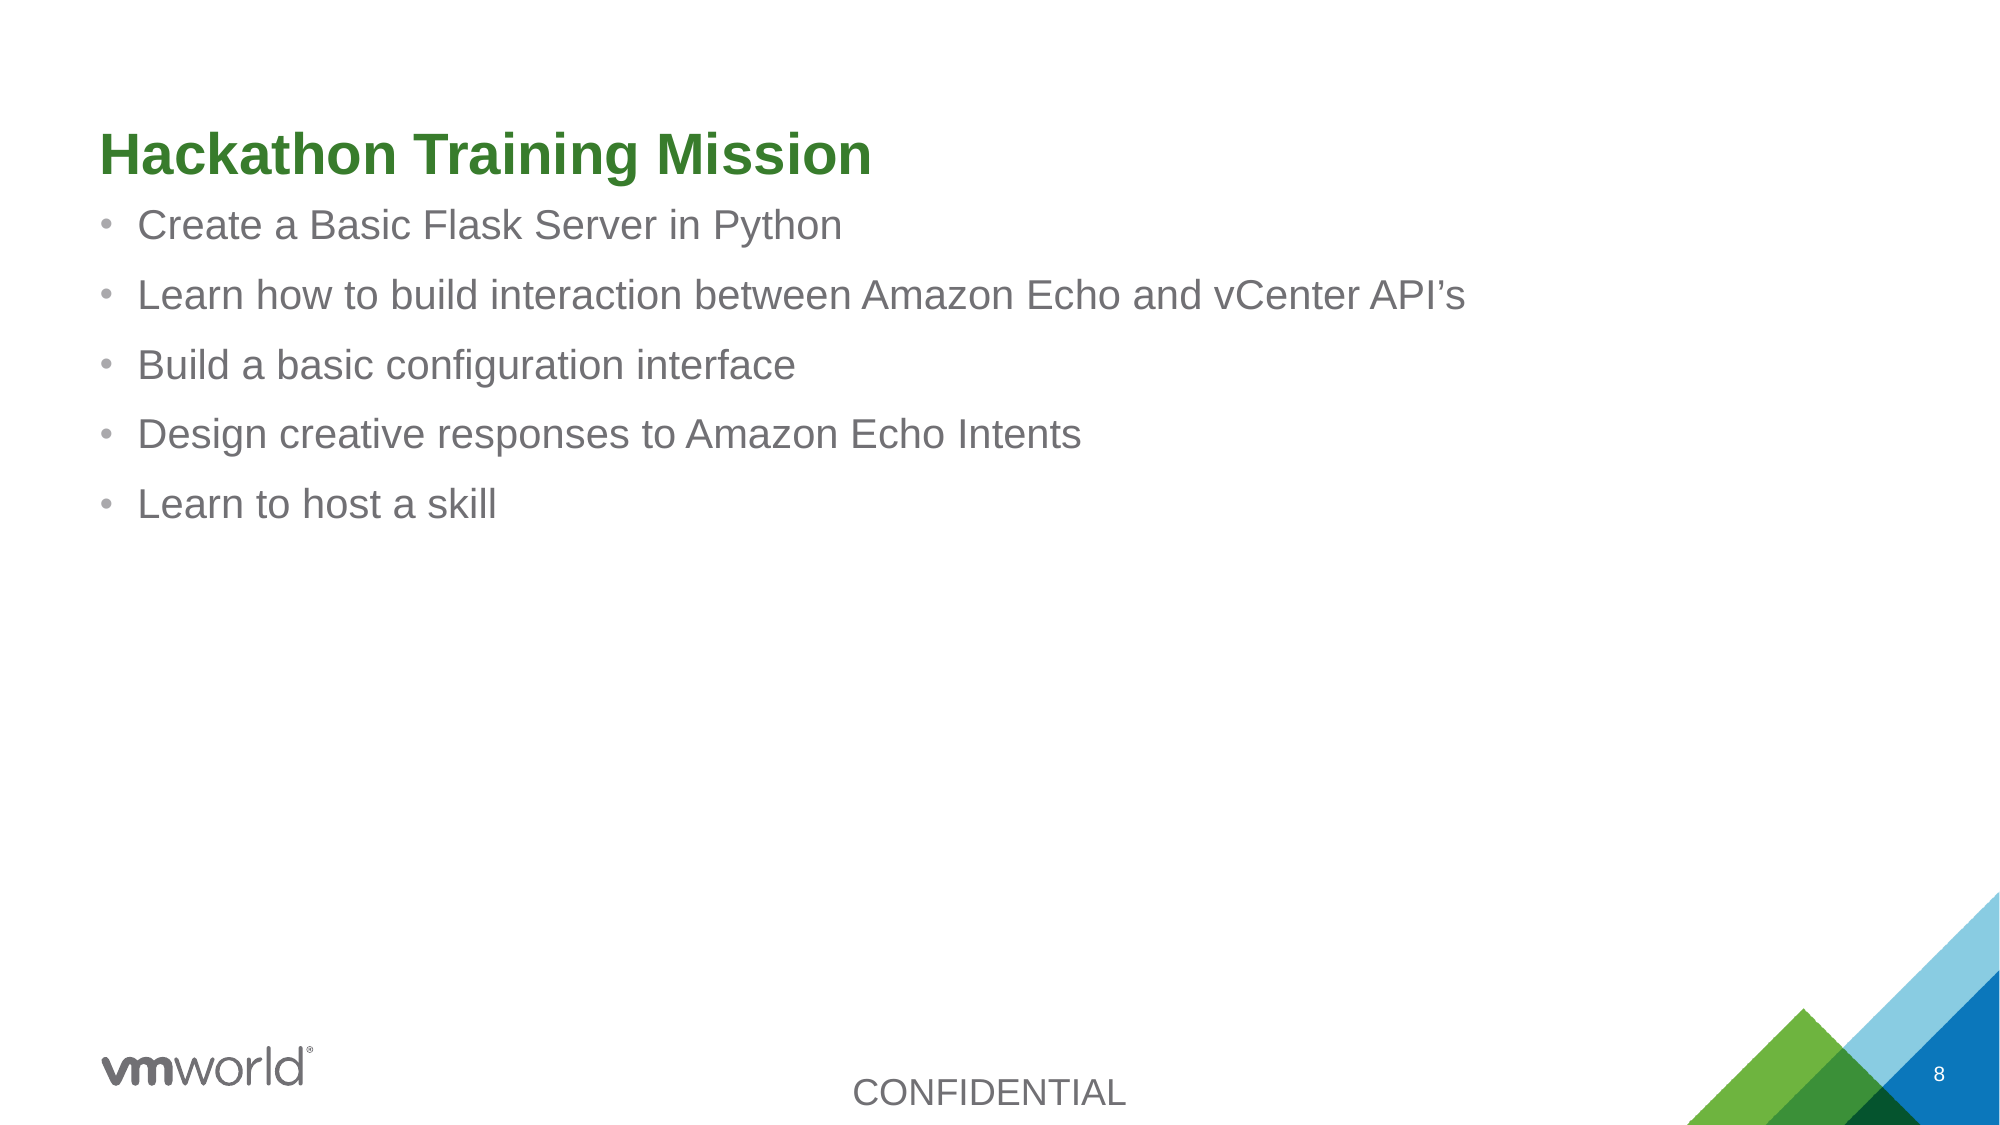

# Hackathon Training Mission
Create a Basic Flask Server in Python
Learn how to build interaction between Amazon Echo and vCenter API’s
Build a basic configuration interface
Design creative responses to Amazon Echo Intents
Learn to host a skill

CONFIDENTIAL
8